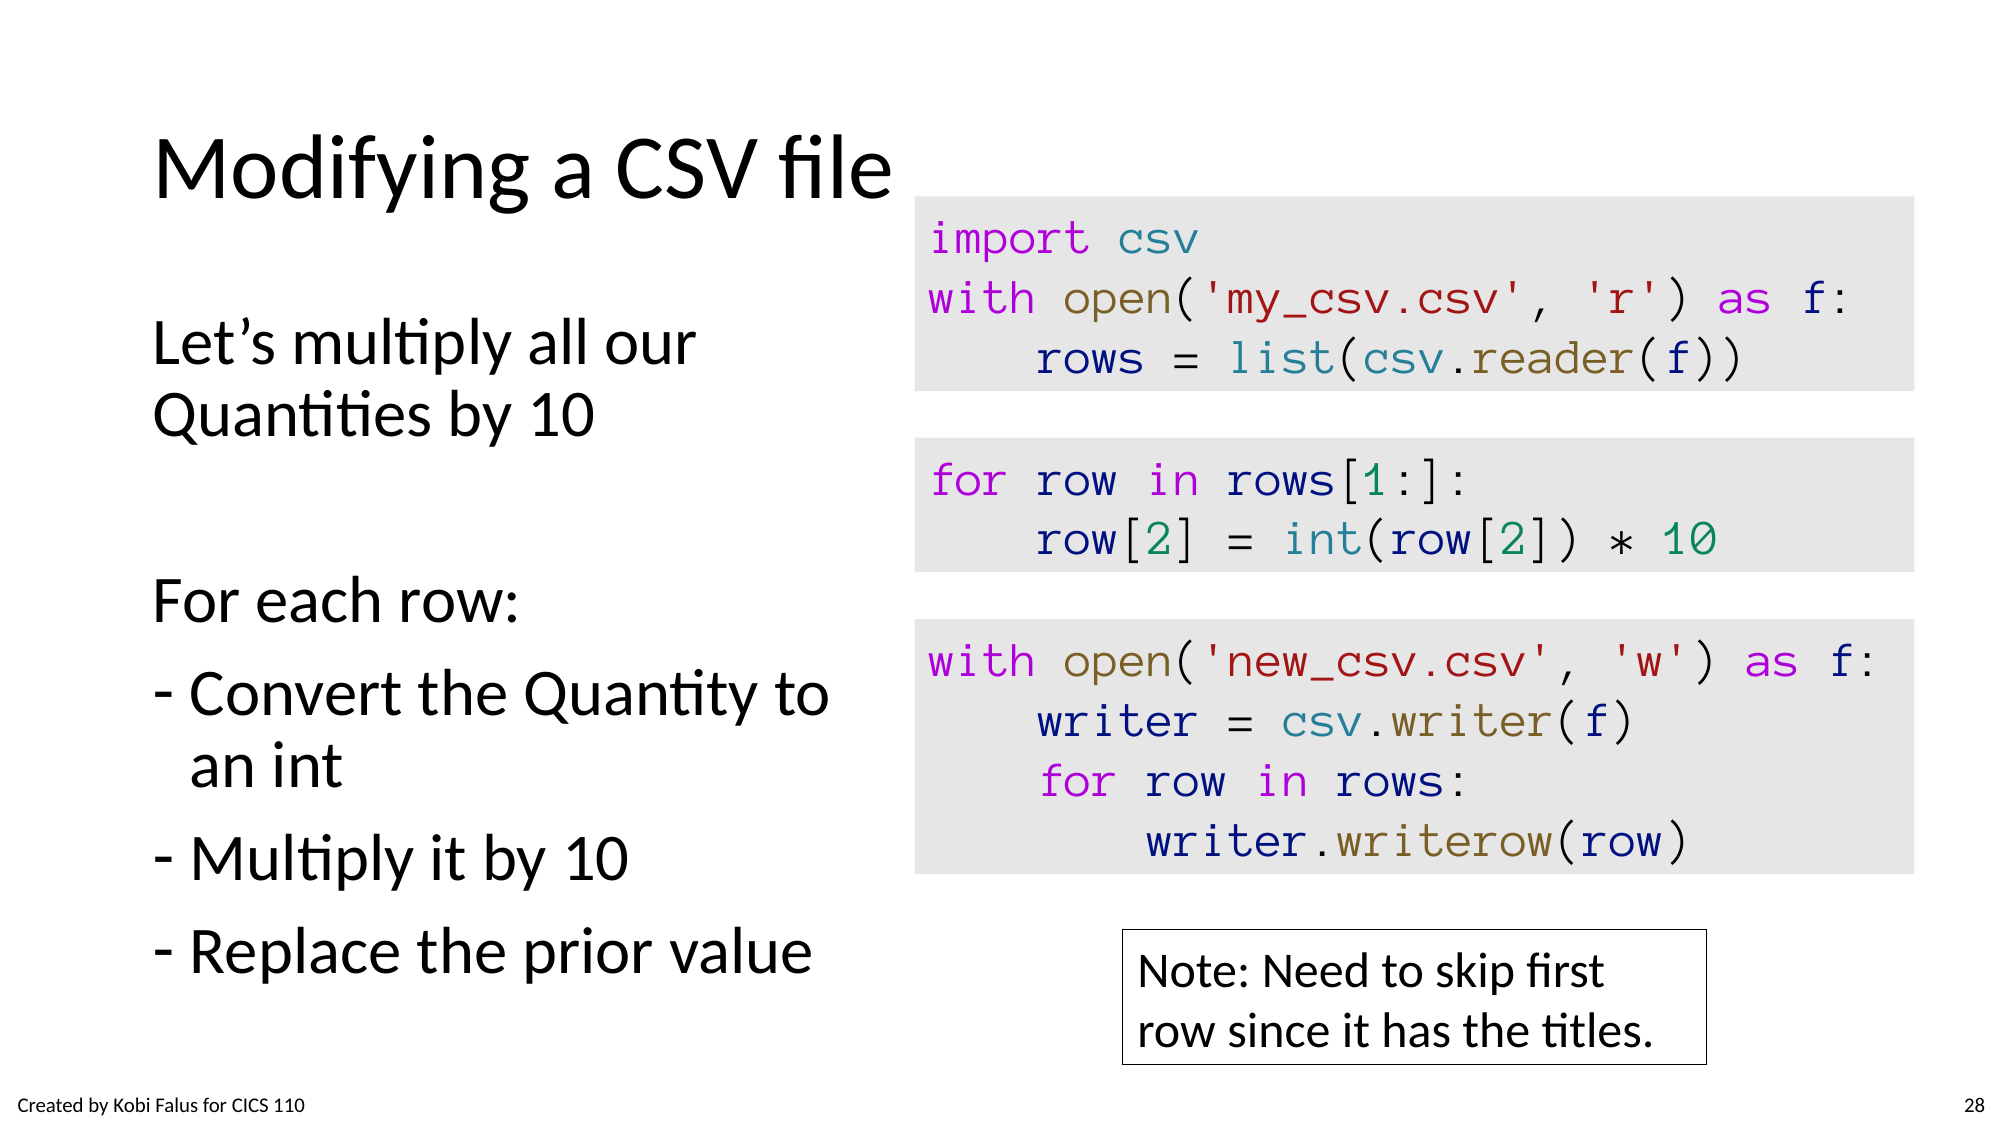

# Modifying a CSV file
import csv
with open('my_csv.csv', 'r') as f:
    rows = list(csv.reader(f))
Let’s multiply all our Quantities by 10

For each row:
Convert the Quantity to an int
Multiply it by 10
Replace the prior value

for row in rows[1:]:
    row[2] = int(row[2]) * 10
with open('new_csv.csv', 'w') as f:
    writer = csv.writer(f)
    for row in rows:
        writer.writerow(row)
Note: Need to skip first row since it has the titles.